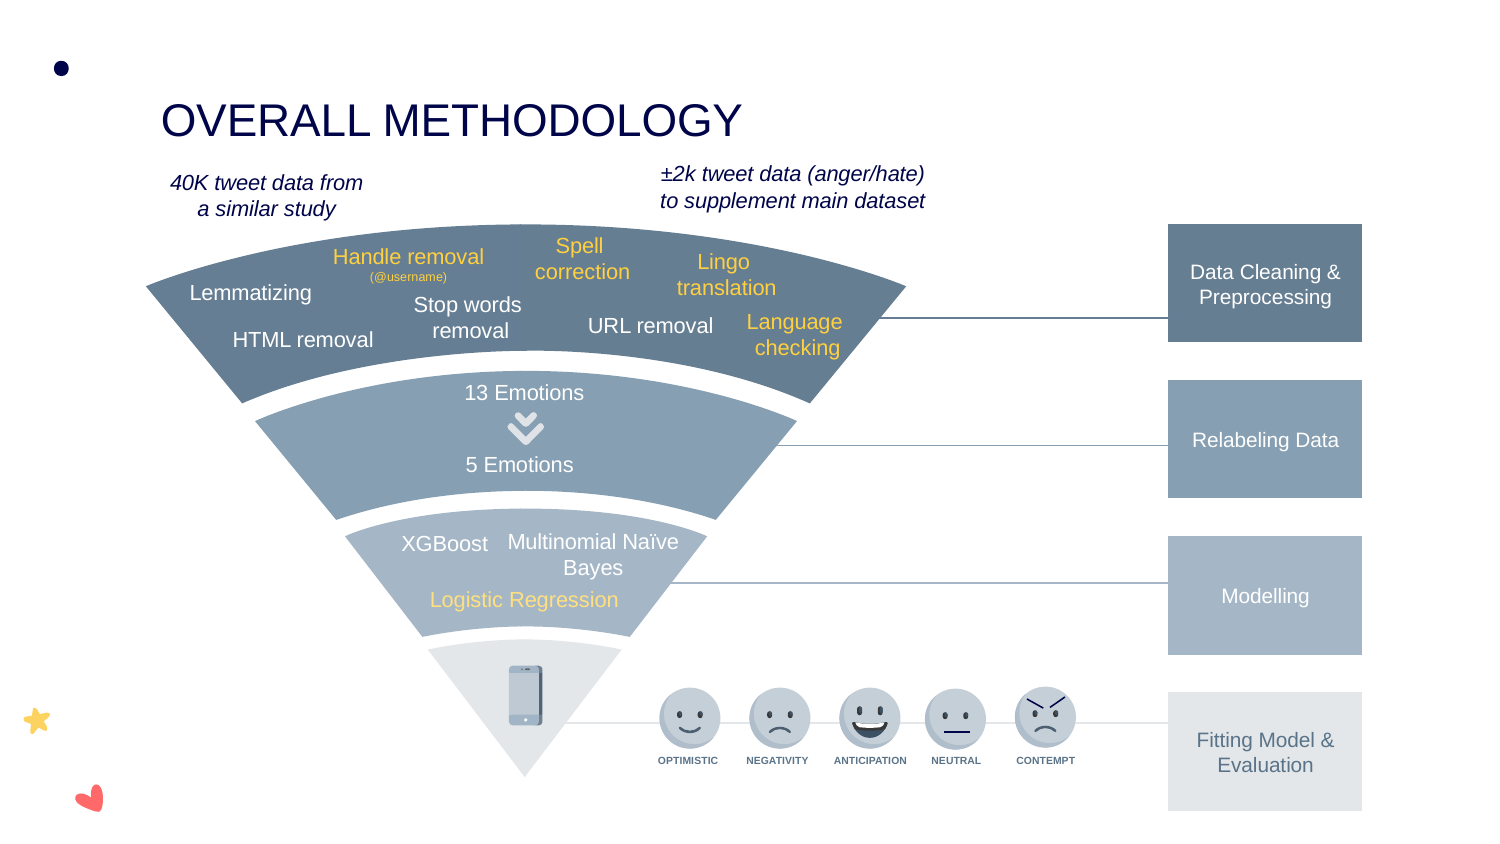

# OVERALL METHODOLOGY
±2k tweet data (anger/hate) to supplement main dataset
40K tweet data from a similar study
Data Cleaning & Preprocessing
Spell
correction

Handle removal (@username)
Lingo
translation
Lemmatizing
Stop words
removal
Language
 checking
URL removal
HTML removal
Relabeling Data
13 Emotions

5 Emotions
Modelling
Multinomial Naïve Bayes
XGBoost
Logistic Regression
Fitting Model & Evaluation

OPTIMISTIC
NEGATIVITY
ANTICIPATION
NEUTRAL
CONTEMPT